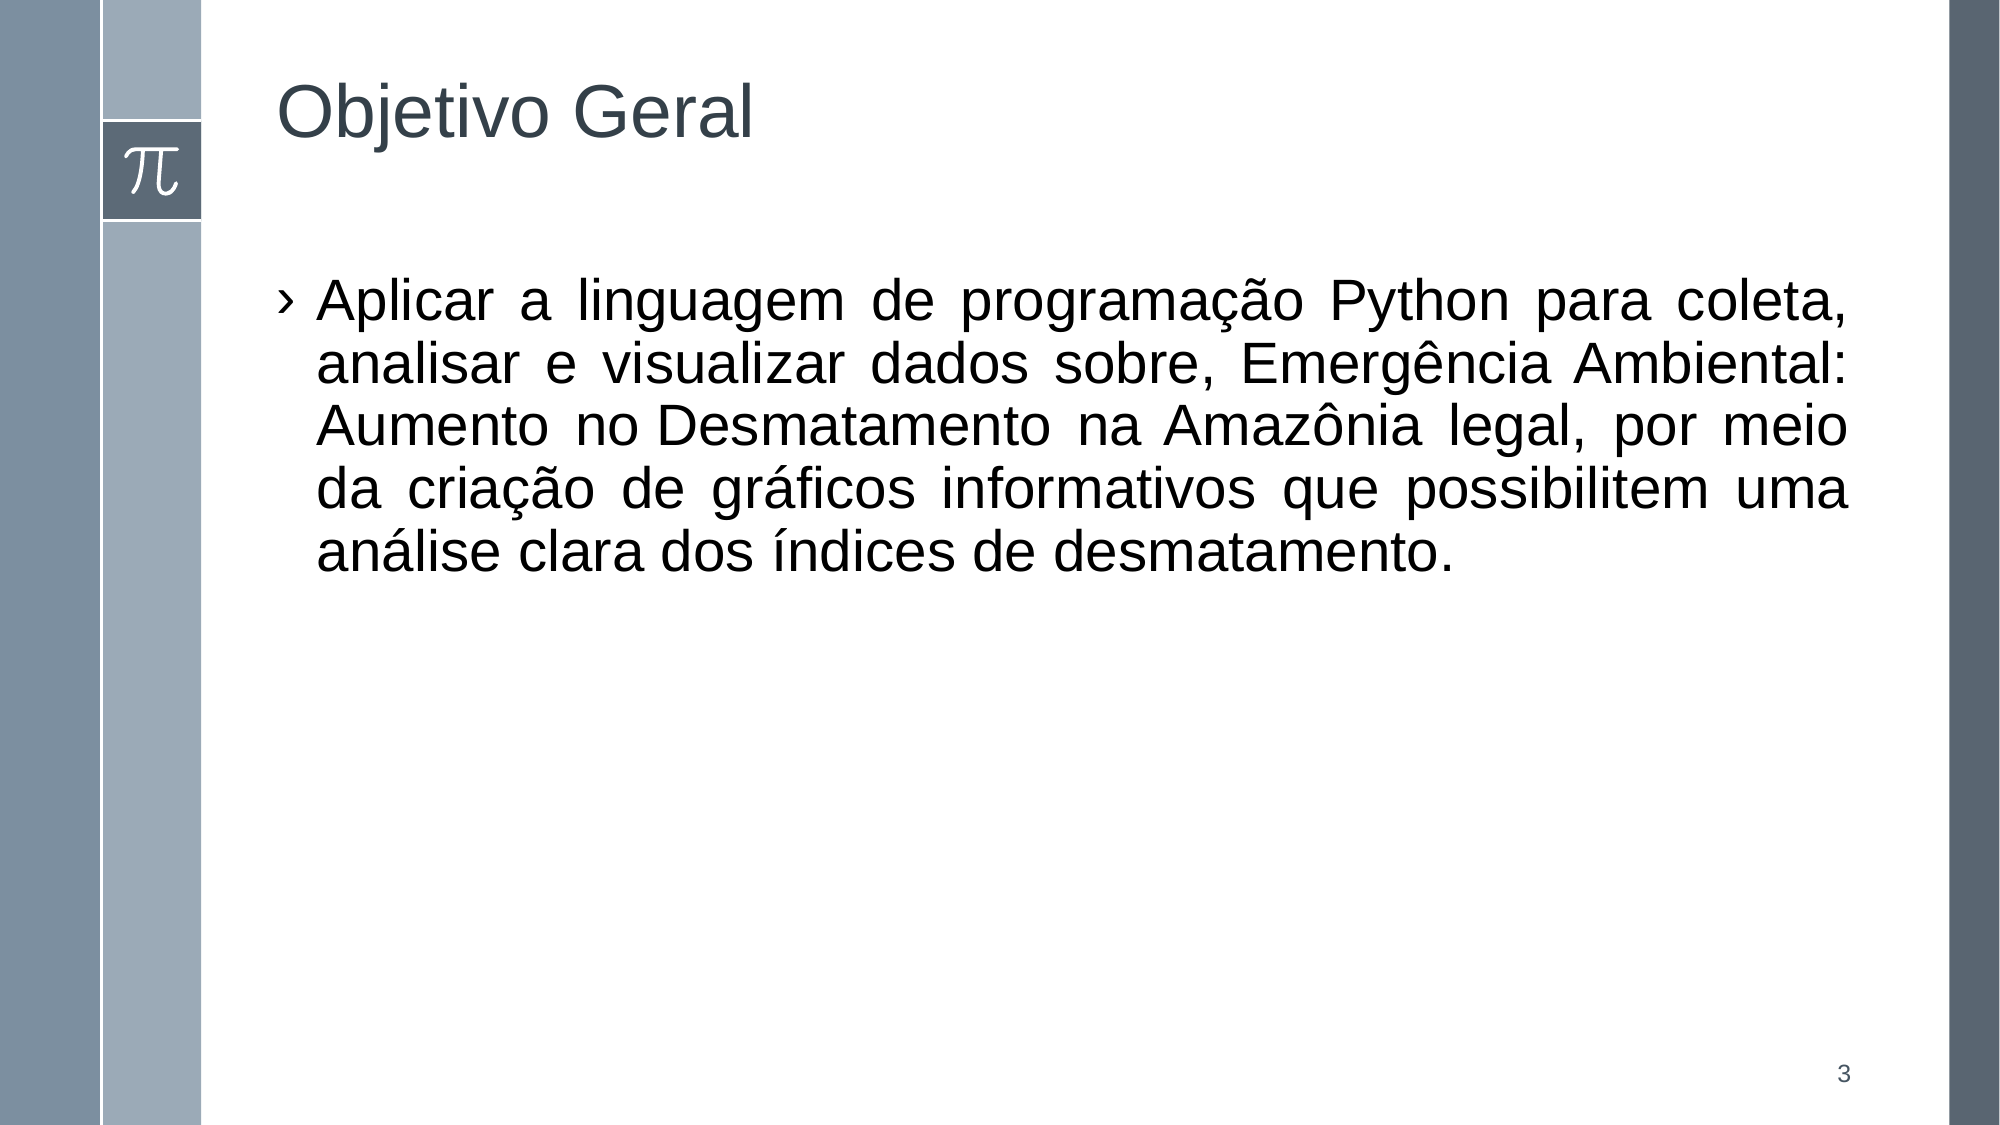

# Objetivo Geral
Aplicar a linguagem de programação Python para coleta, analisar e visualizar dados sobre, Emergência Ambiental: Aumento no Desmatamento na Amazônia legal, por meio da criação de gráficos informativos que possibilitem uma análise clara dos índices de desmatamento.
3